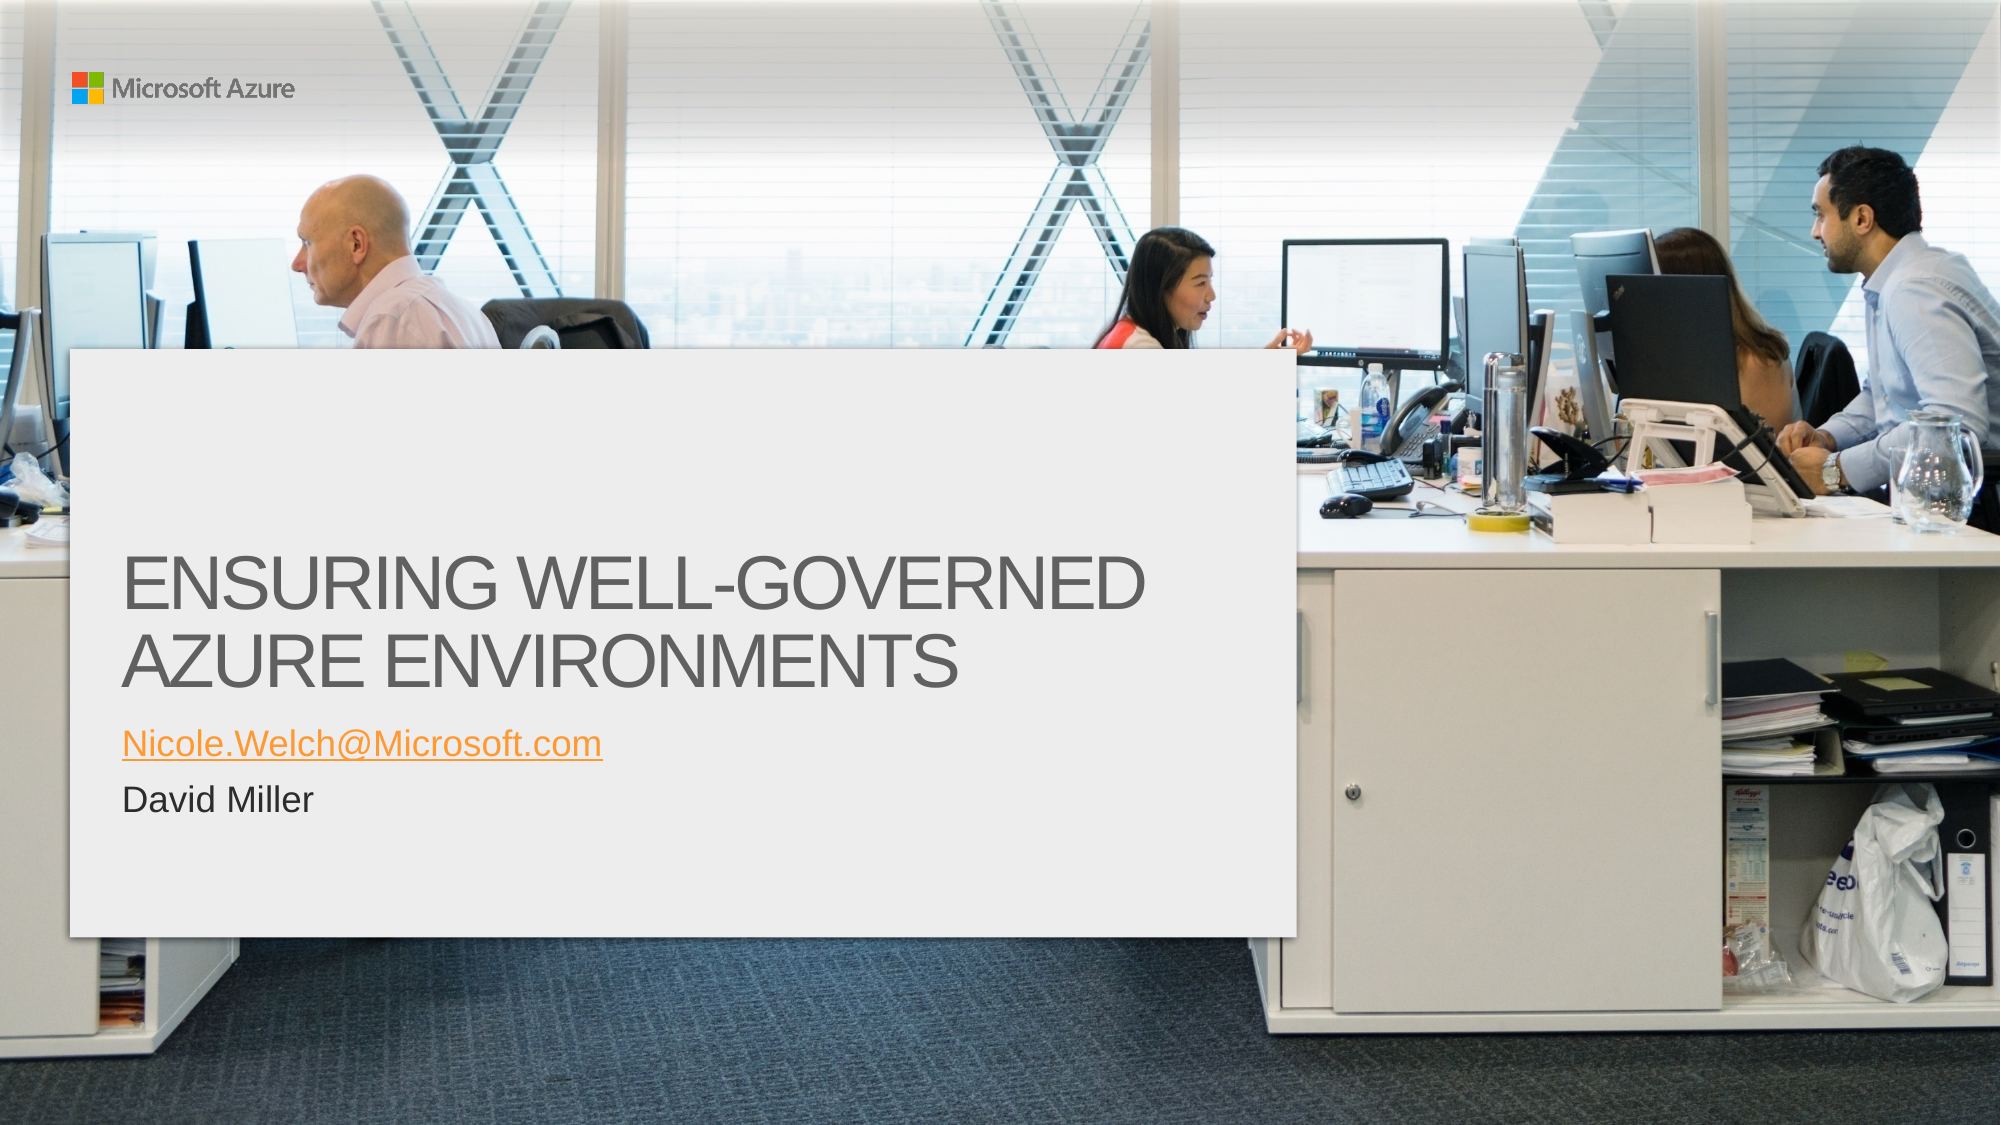

# Ensuring well-governed Azure environments
Nicole.Welch@Microsoft.com
David Miller